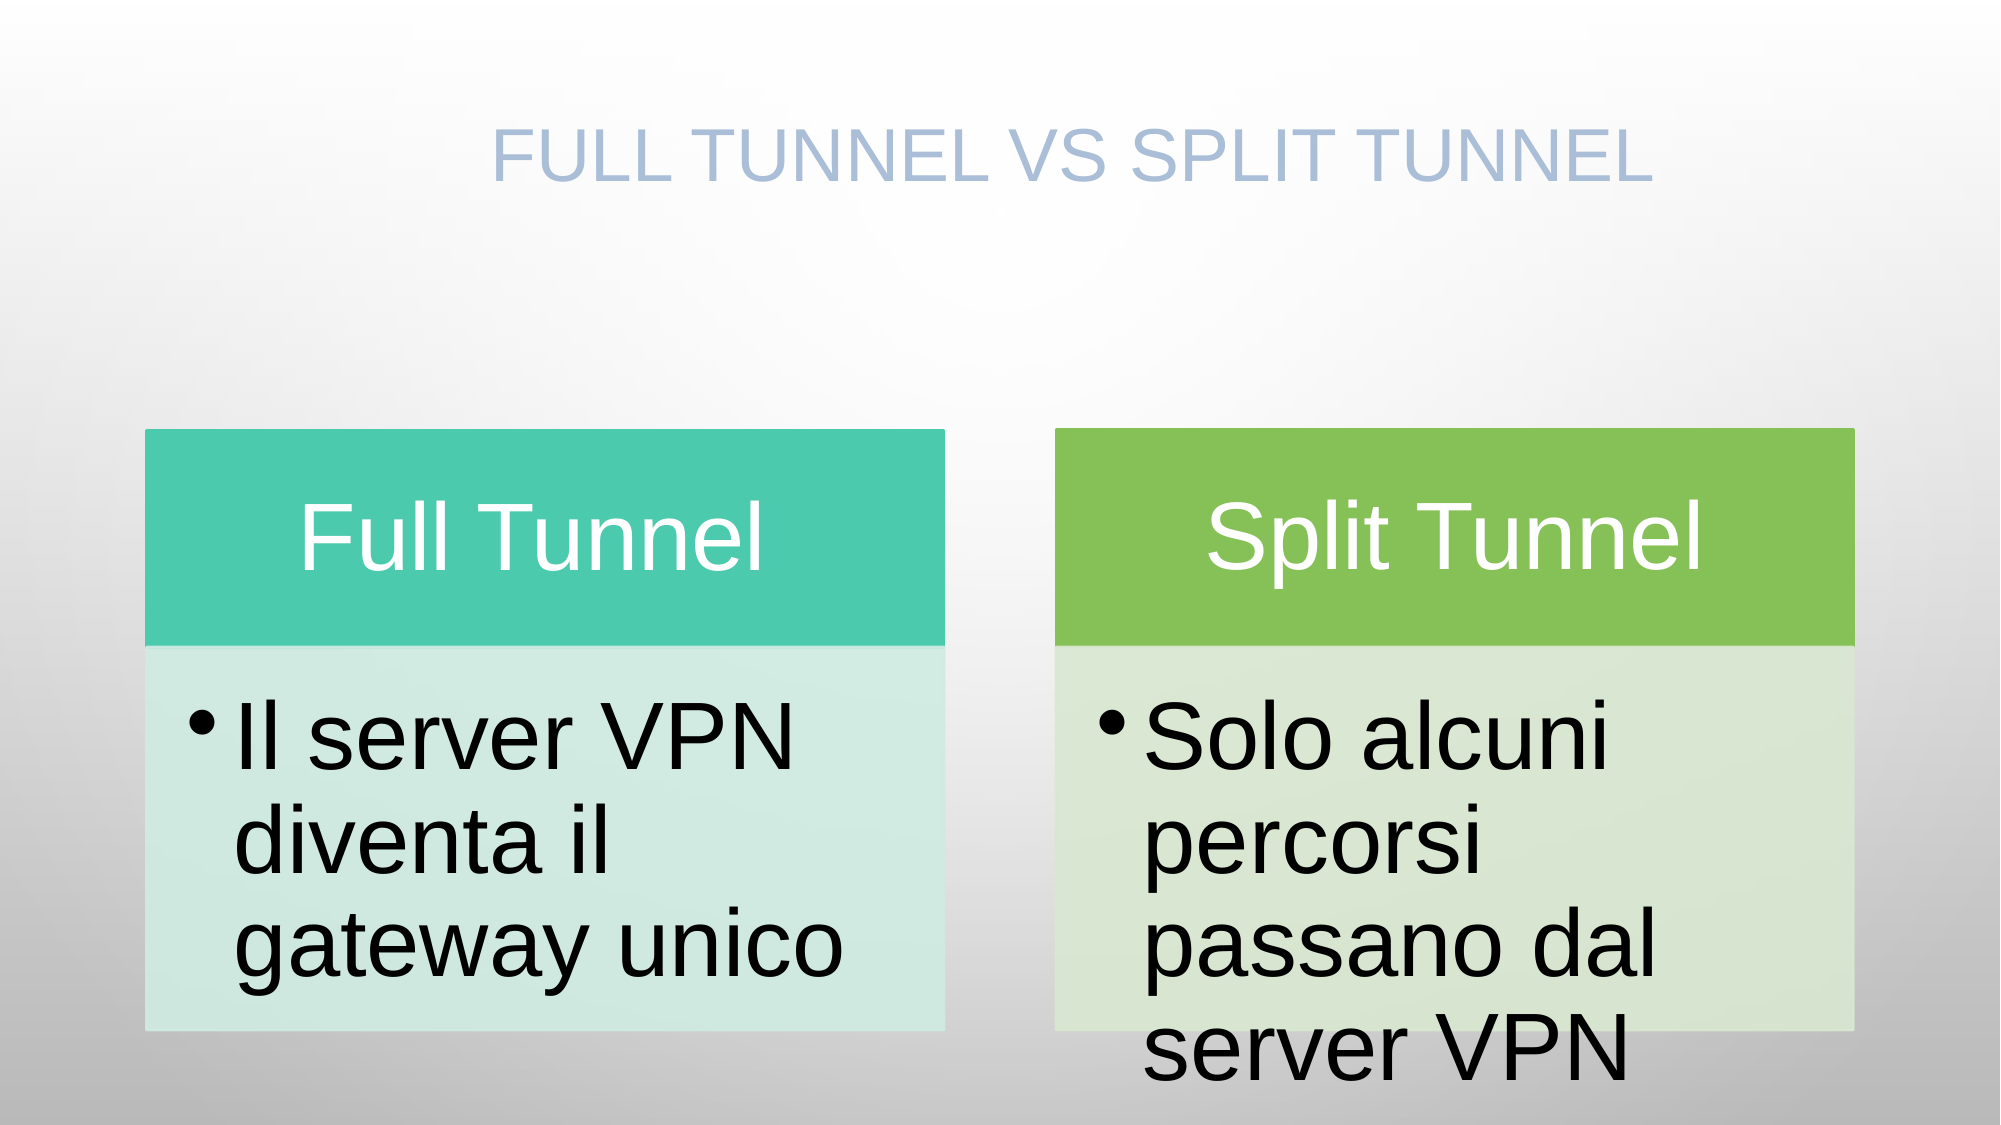

# Full Tunnel vs Split Tunnel
Full Tunnel
Il server VPN diventa il gateway unico
Split Tunnel
Solo alcuni percorsi passano dal server VPN